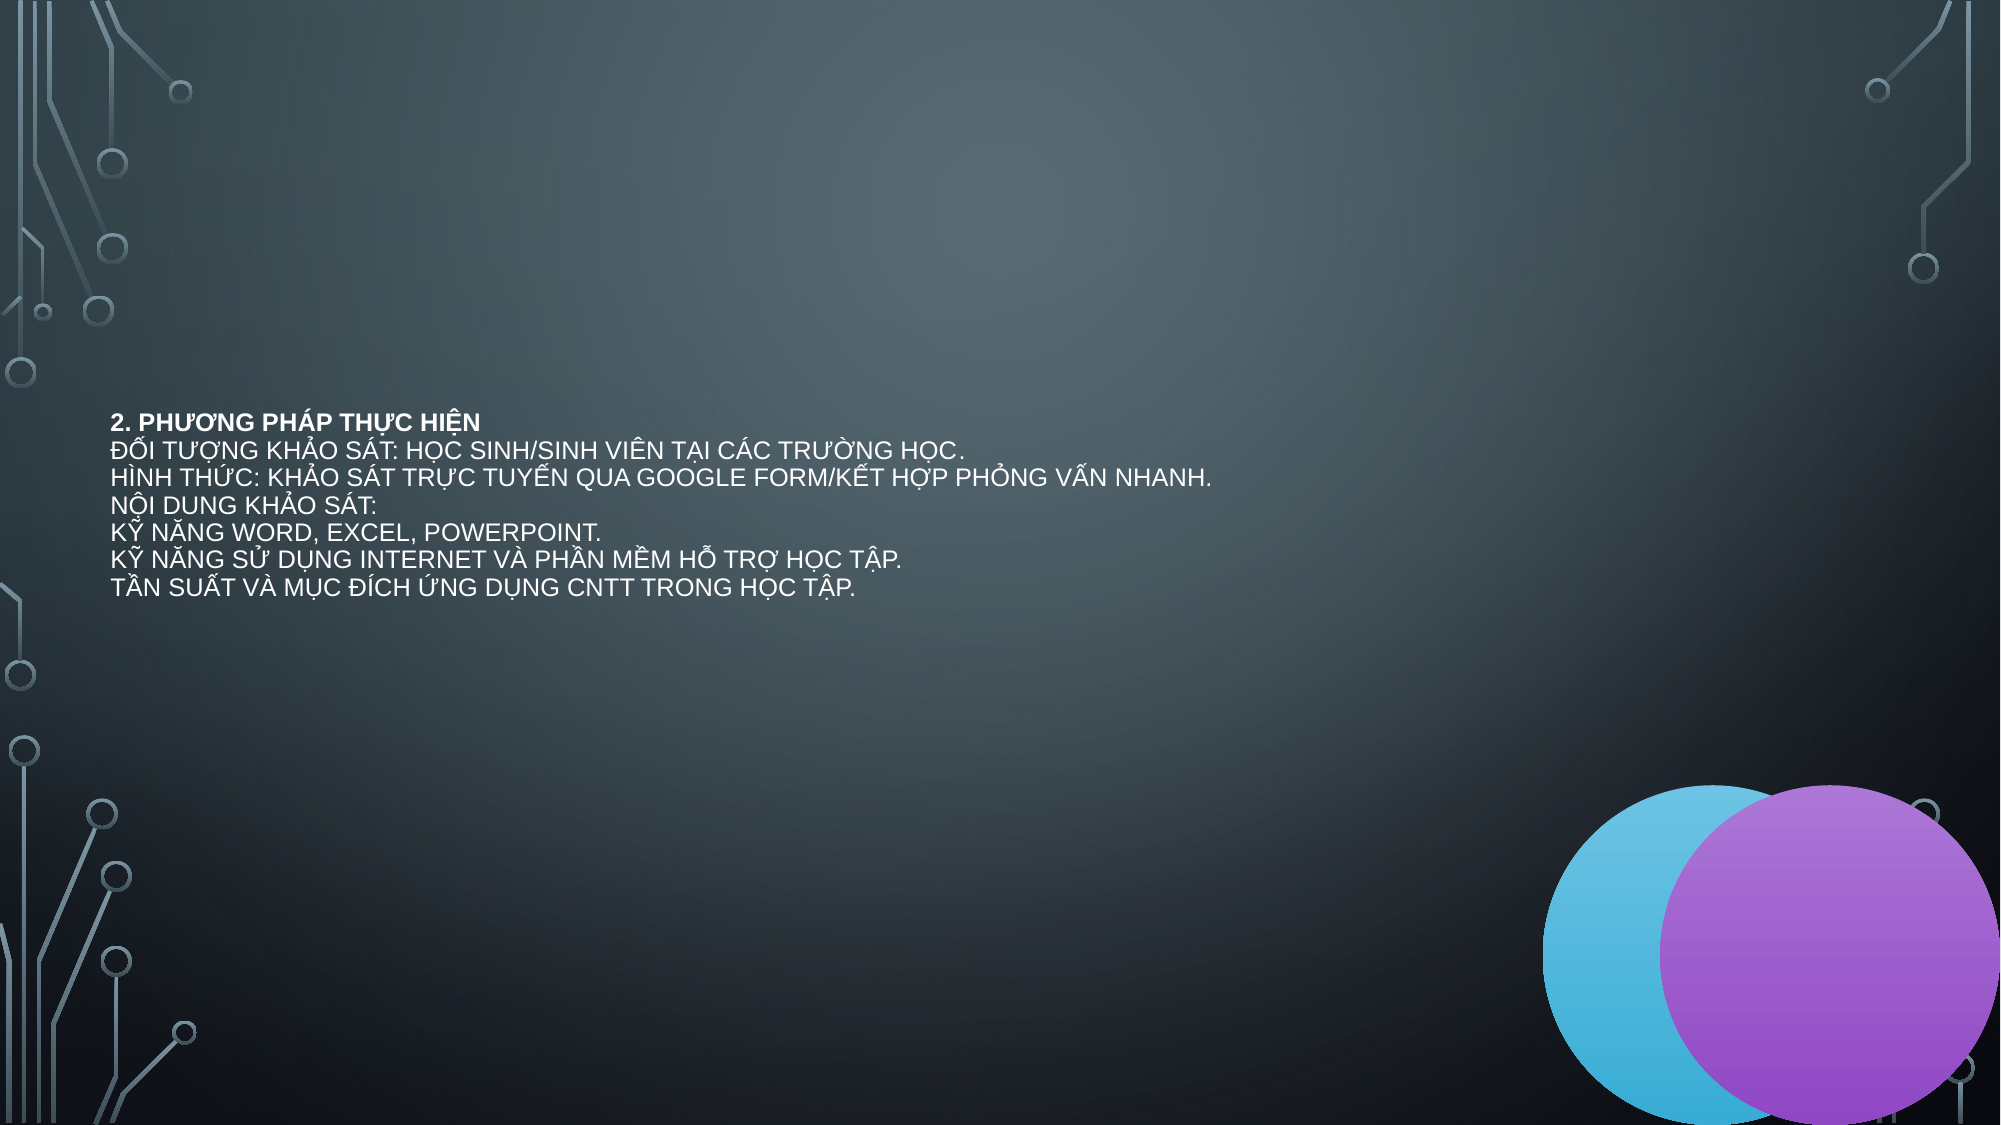

# 2. Phương pháp thực hiện Đối tượng khảo sát: học sinh/sinh viên tại các trường học. Hình thức: khảo sát trực tuyến qua Google Form/kết hợp phỏng vấn nhanh. Nội dung khảo sát: Kỹ năng Word, Excel, PowerPoint. Kỹ năng sử dụng Internet và phần mềm hỗ trợ học tập. Tần suất và mục đích ứng dụng CNTT trong học tập.